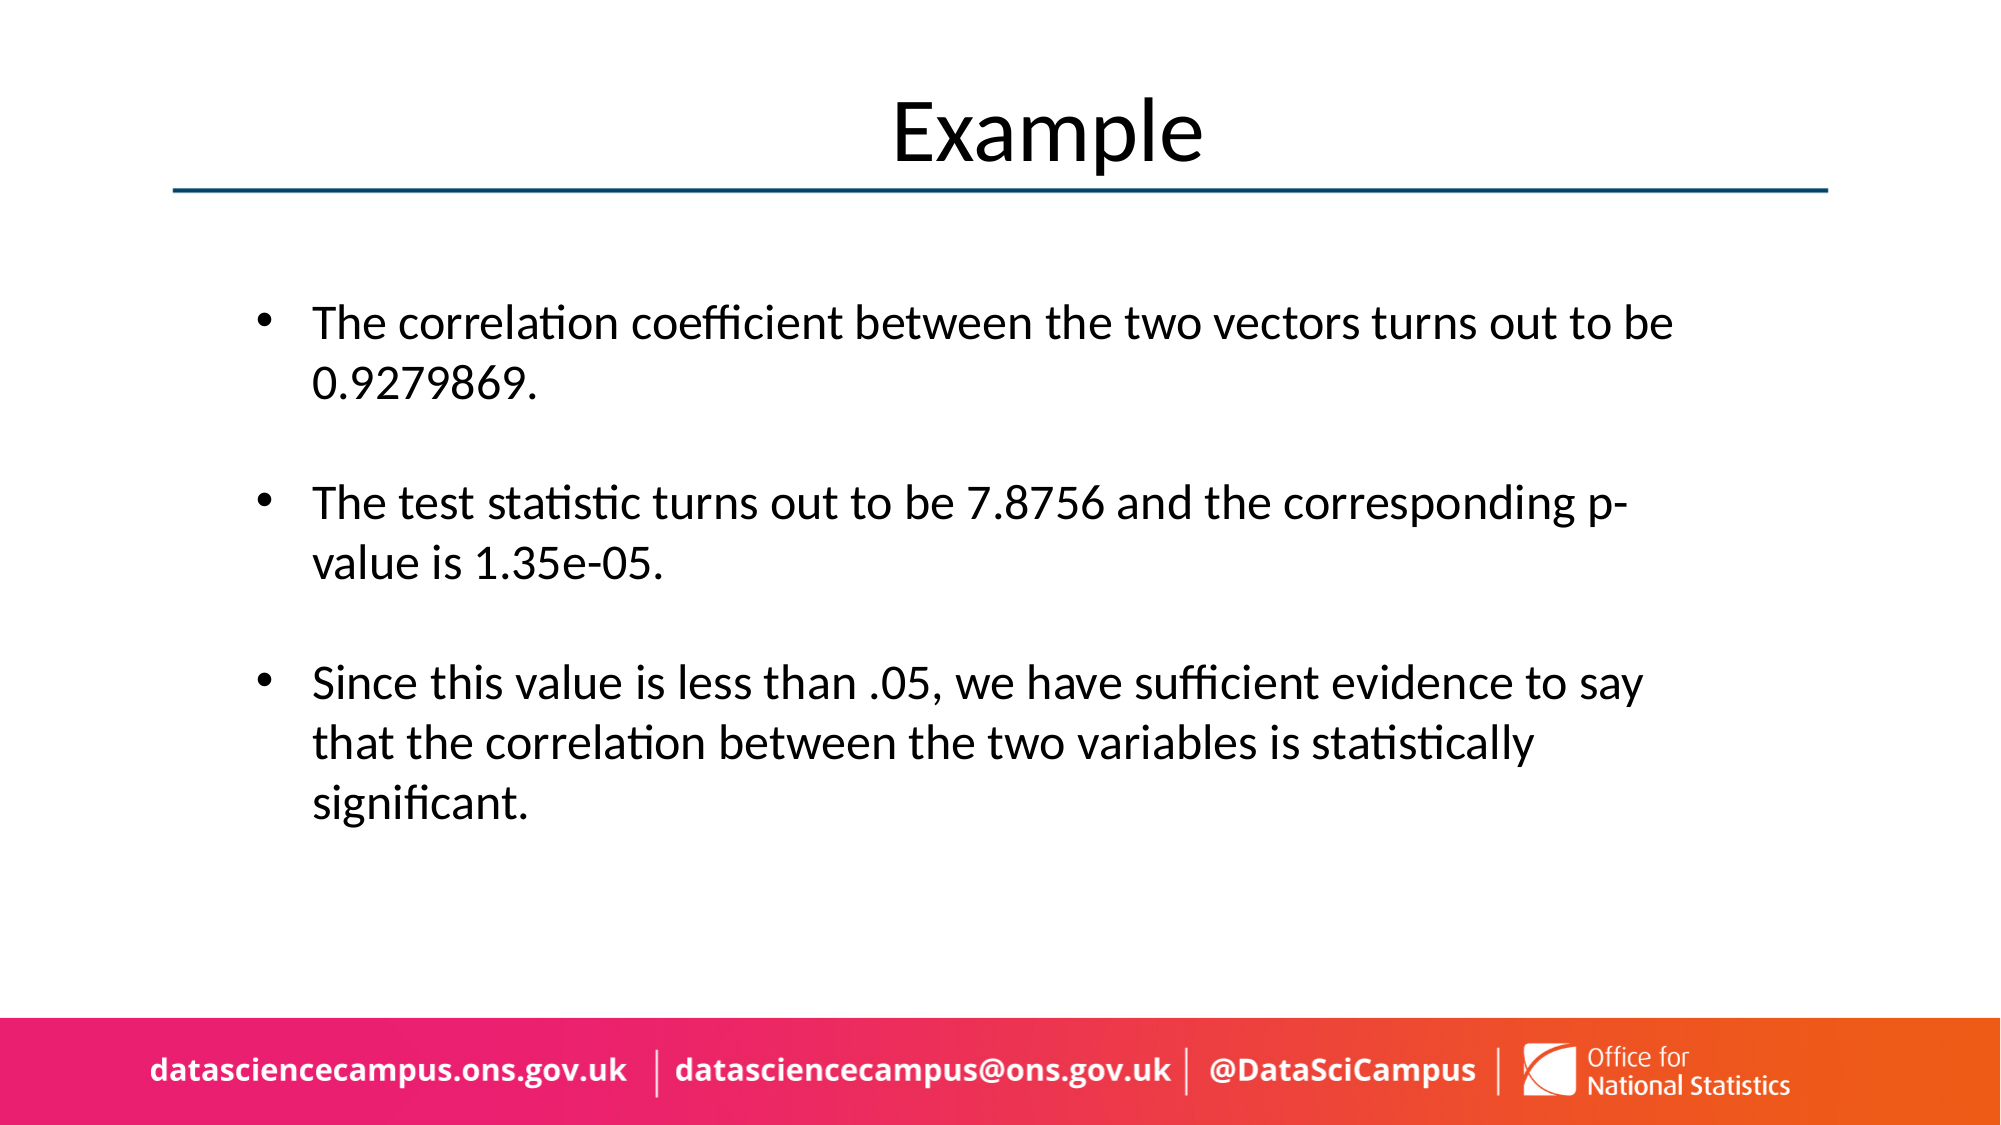

# Example
The correlation coefficient between the two vectors turns out to be 0.9279869.

The test statistic turns out to be 7.8756 and the corresponding p-value is 1.35e-05.

Since this value is less than .05, we have sufficient evidence to say that the correlation between the two variables is statistically significant.